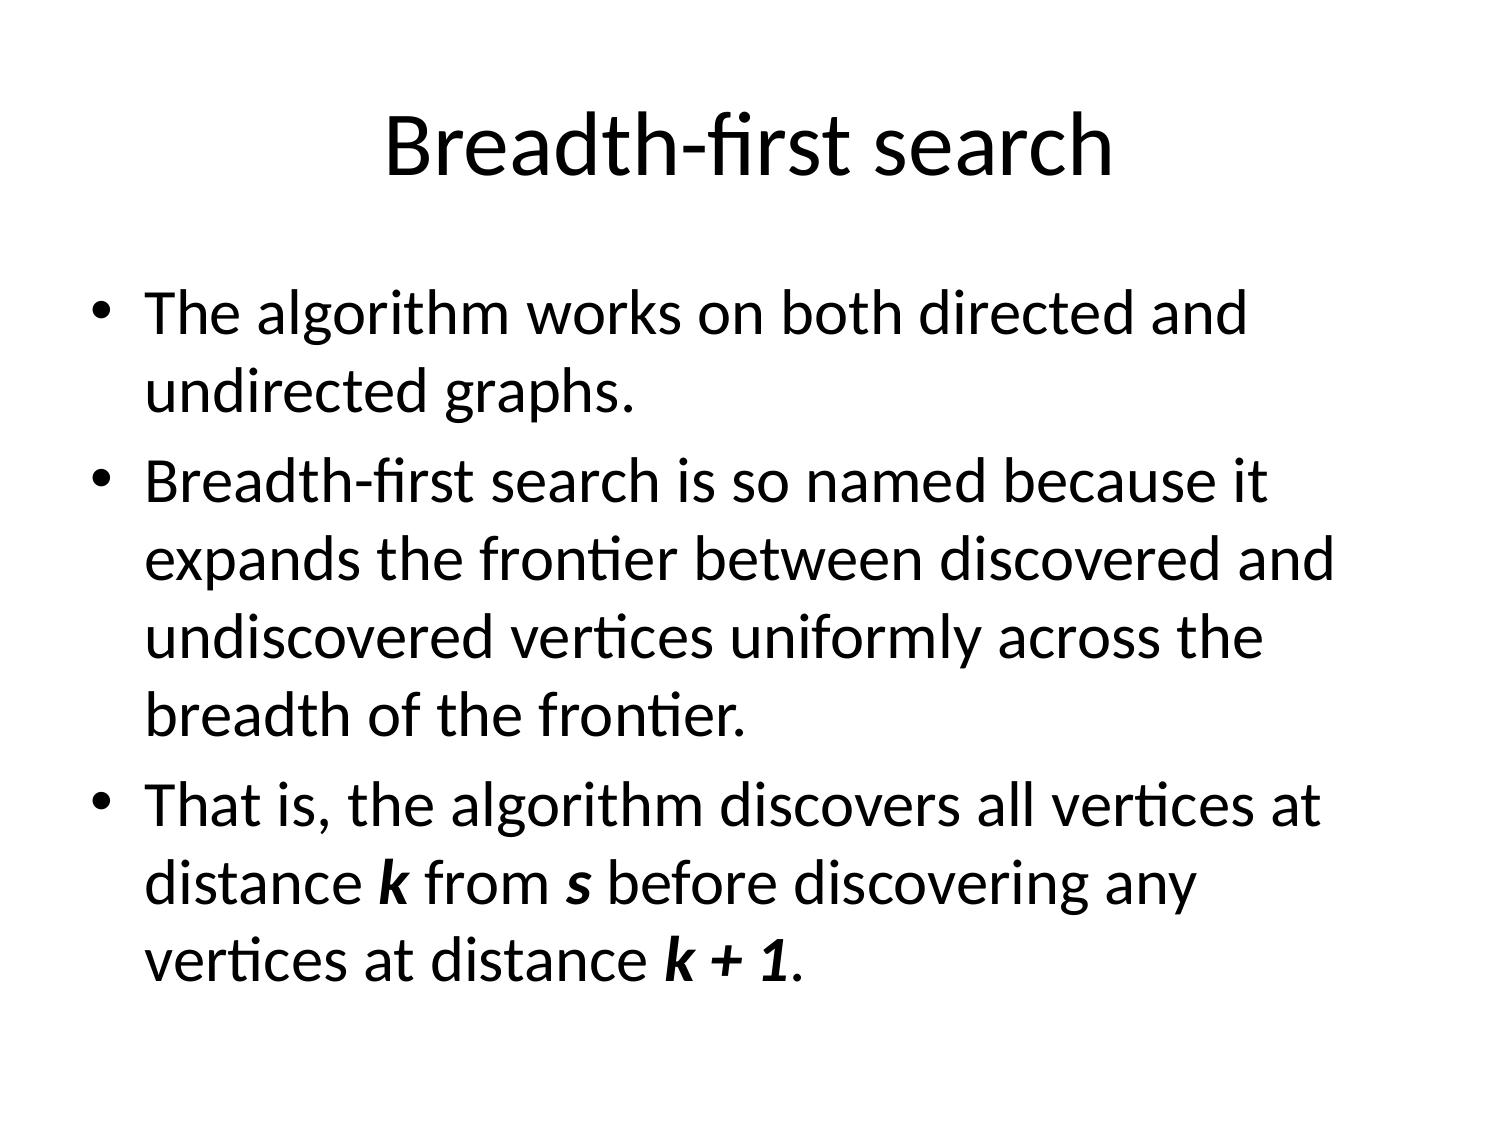

# Breadth-first search
The algorithm works on both directed and undirected graphs.
Breadth-first search is so named because it expands the frontier between discovered and undiscovered vertices uniformly across the breadth of the frontier.
That is, the algorithm discovers all vertices at distance k from s before discovering any vertices at distance k + 1.